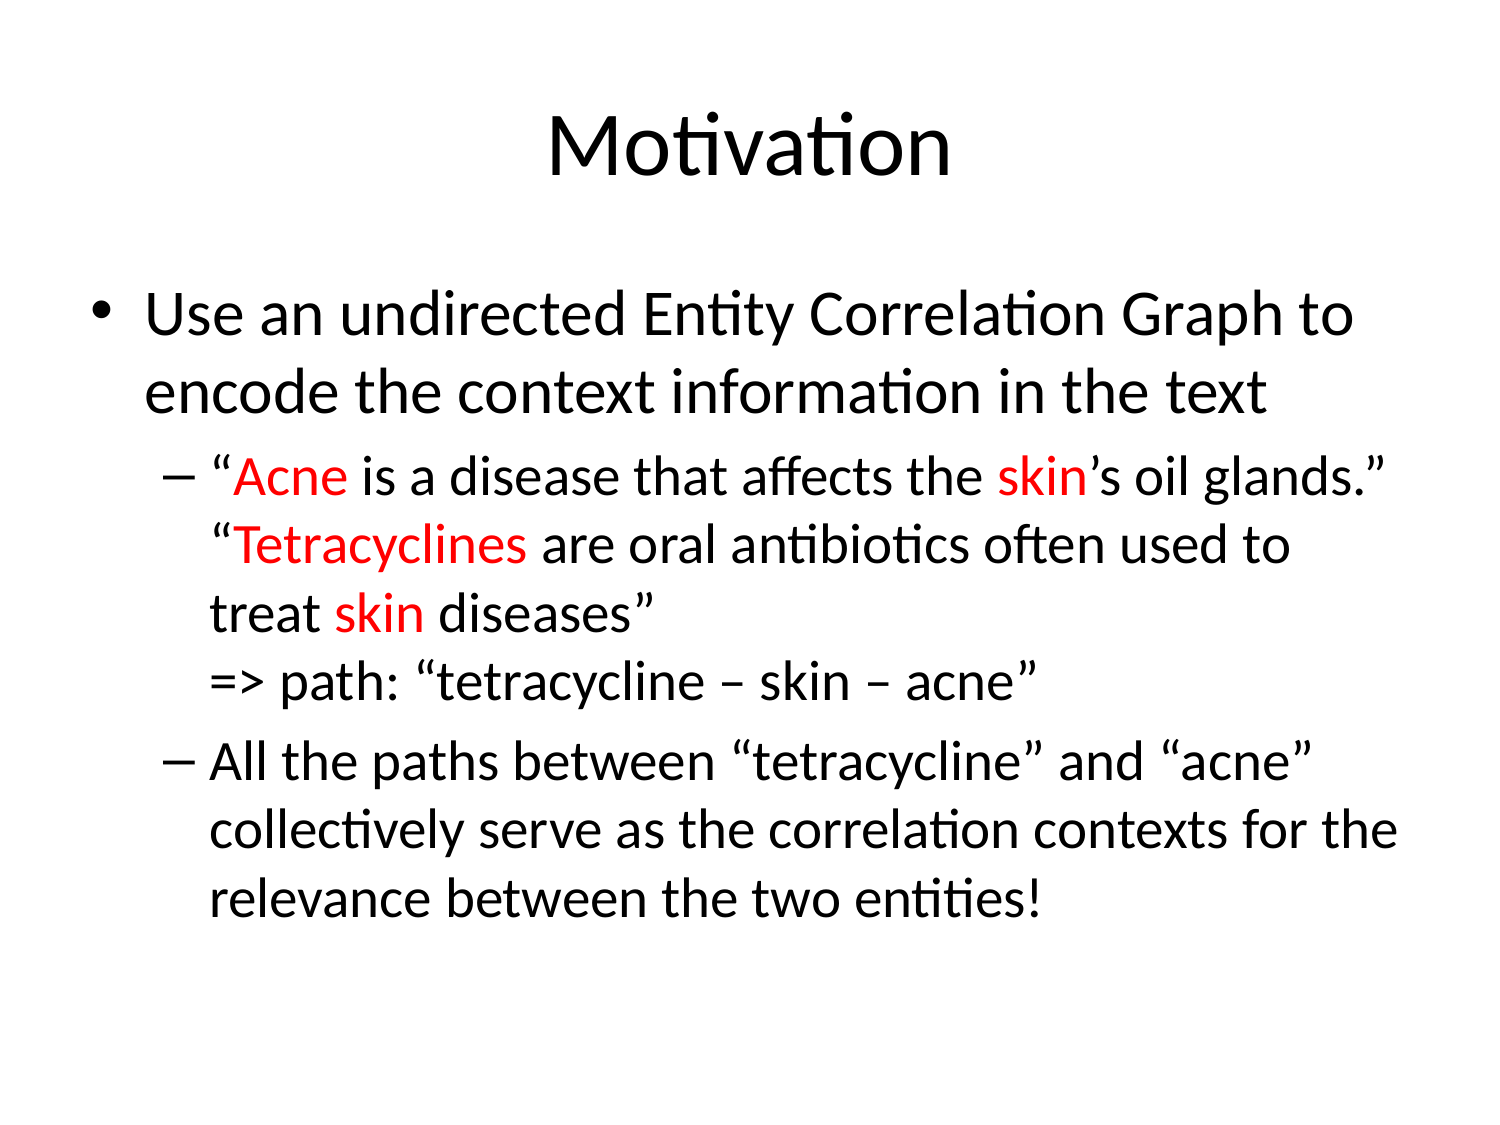

# Motivation
Use an undirected Entity Correlation Graph to encode the context information in the text
“Acne is a disease that affects the skin’s oil glands.”
“Tetracyclines are oral antibiotics often used to treat skin diseases”
=> path: “tetracycline – skin – acne”
All the paths between “tetracycline” and “acne” collectively serve as the correlation contexts for the relevance between the two entities!